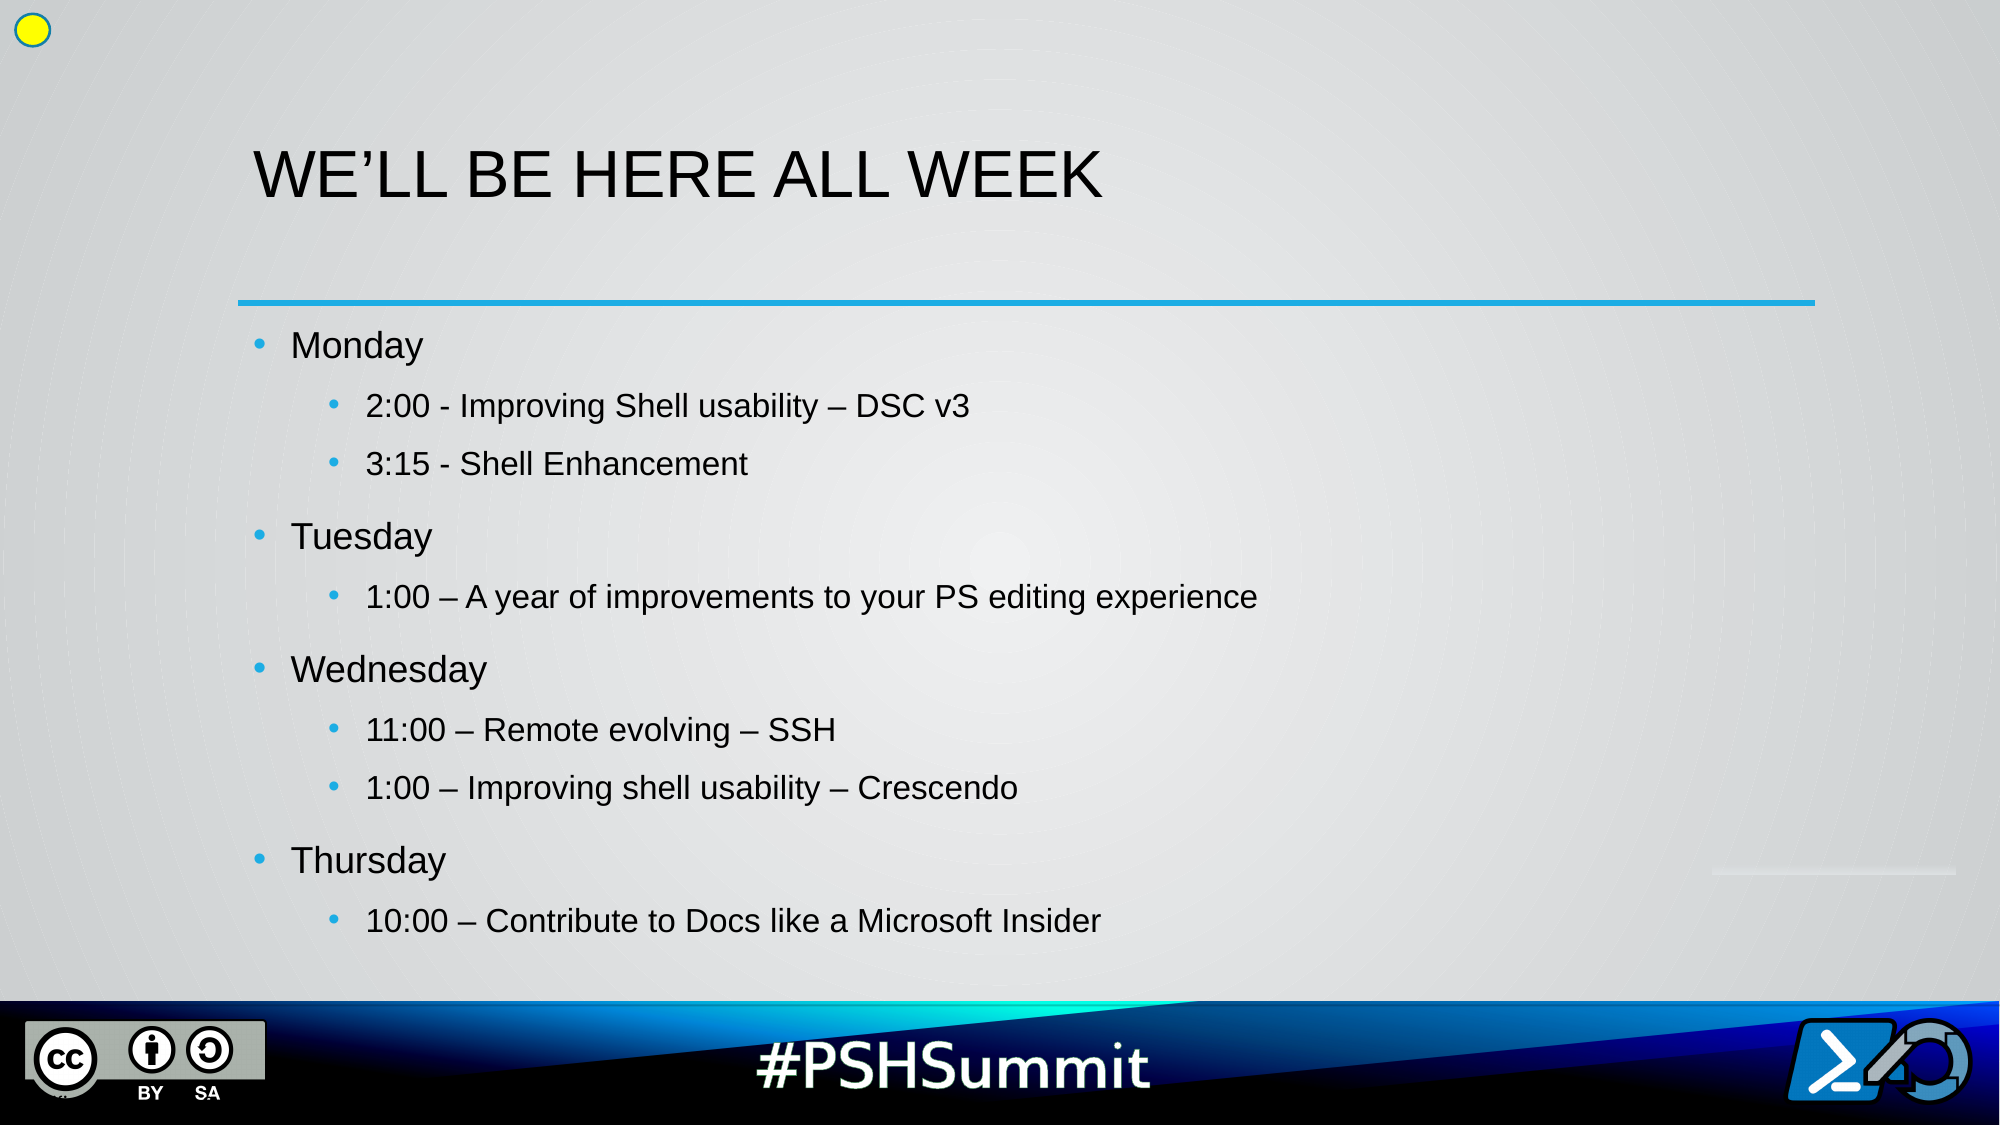

# We’ll be here all week
Monday
2:00 - Improving Shell usability – DSC v3
3:15 - Shell Enhancement
Tuesday
1:00 – A year of improvements to your PS editing experience
Wednesday
11:00 – Remote evolving – SSH
1:00 – Improving shell usability – Crescendo
Thursday
10:00 – Contribute to Docs like a Microsoft Insider